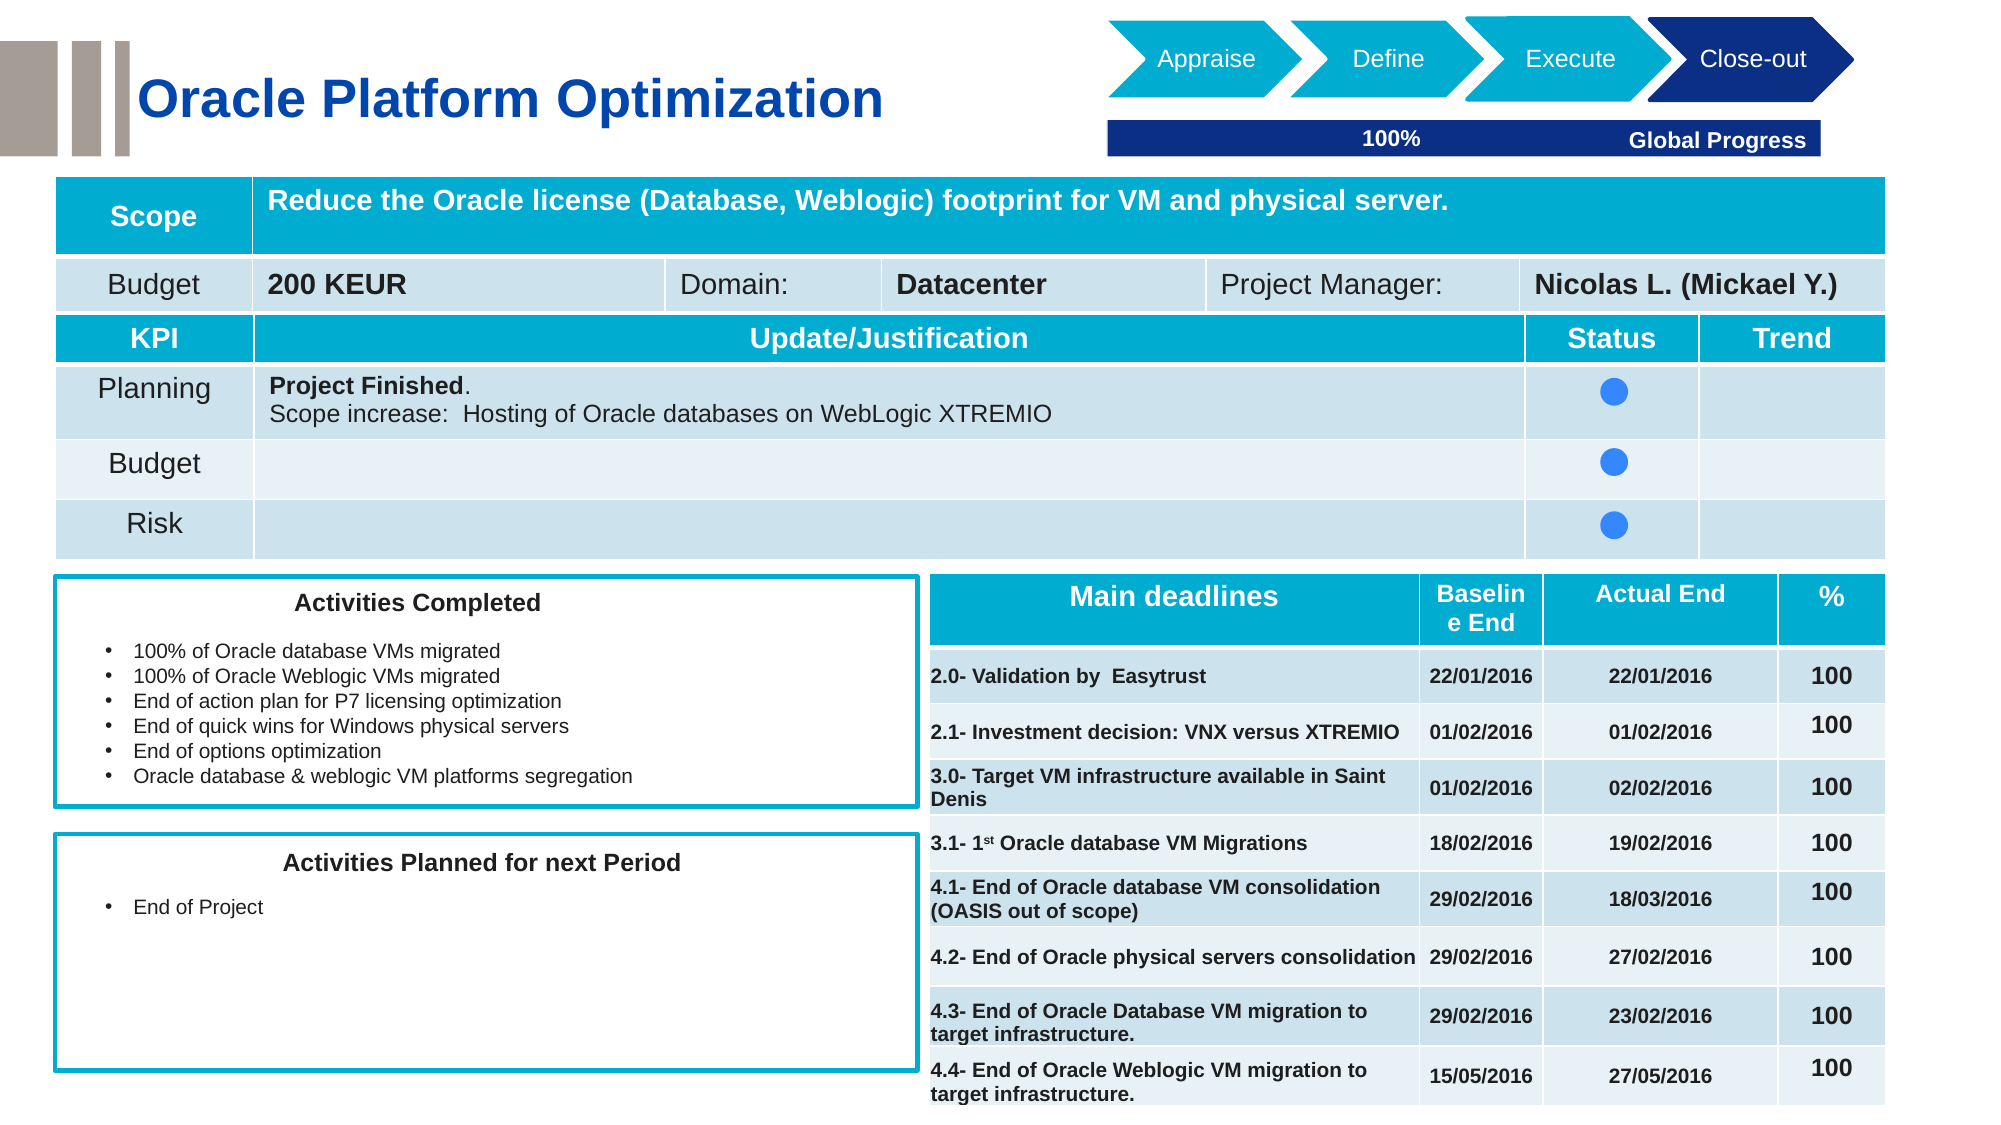

Appraise

Define

Execute

Close-out

Oracle Platform Optimization
0% < deviation < 20%

100%
Global Progress

deviation ≥ 20%

| Scope | Reduce the Oracle license (Database, Weblogic) footprint for VM and physical server. |  |  |  |  |
| --- | --- | --- | --- | --- | --- |
| Budget | 200 KEUR | Domain: | Datacenter | Project Manager: | Nicolas L. (Mickael Y.) |

| KPI | Update/Justification | Status | Trend |
| --- | --- | --- | --- |
| Planning | Project Finished. Scope increase: Hosting of Oracle databases on WebLogic XTREMIO |  |  |
| Budget |  |  |  |
| Risk |  |  |  |

| Main deadlines | Baseline End | Actual End | % |
| --- | --- | --- | --- |
| 2.0- Validation by Easytrust | 22/01/2016 | 22/01/2016 | 100 |
| 2.1- Investment decision: VNX versus XTREMIO | 01/02/2016 | 01/02/2016 | 100 |
| 3.0- Target VM infrastructure available in Saint Denis | 01/02/2016 | 02/02/2016 | 100 |
| 3.1- 1st Oracle database VM Migrations | 18/02/2016 | 19/02/2016 | 100 |
| 4.1- End of Oracle database VM consolidation (OASIS out of scope) | 29/02/2016 | 18/03/2016 | 100 |
| 4.2- End of Oracle physical servers consolidation | 29/02/2016 | 27/02/2016 | 100 |
| 4.3- End of Oracle Database VM migration to target infrastructure. | 29/02/2016 | 23/02/2016 | 100 |
| 4.4- End of Oracle Weblogic VM migration to target infrastructure. | 15/05/2016 | 27/05/2016 | 100 |

Activities Completed
100% of Oracle database VMs migrated
100% of Oracle Weblogic VMs migrated
End of action plan for P7 licensing optimization
End of quick wins for Windows physical servers
End of options optimization
Oracle database & weblogic VM platforms segregation

Activities Planned for next Period
End of Project

55